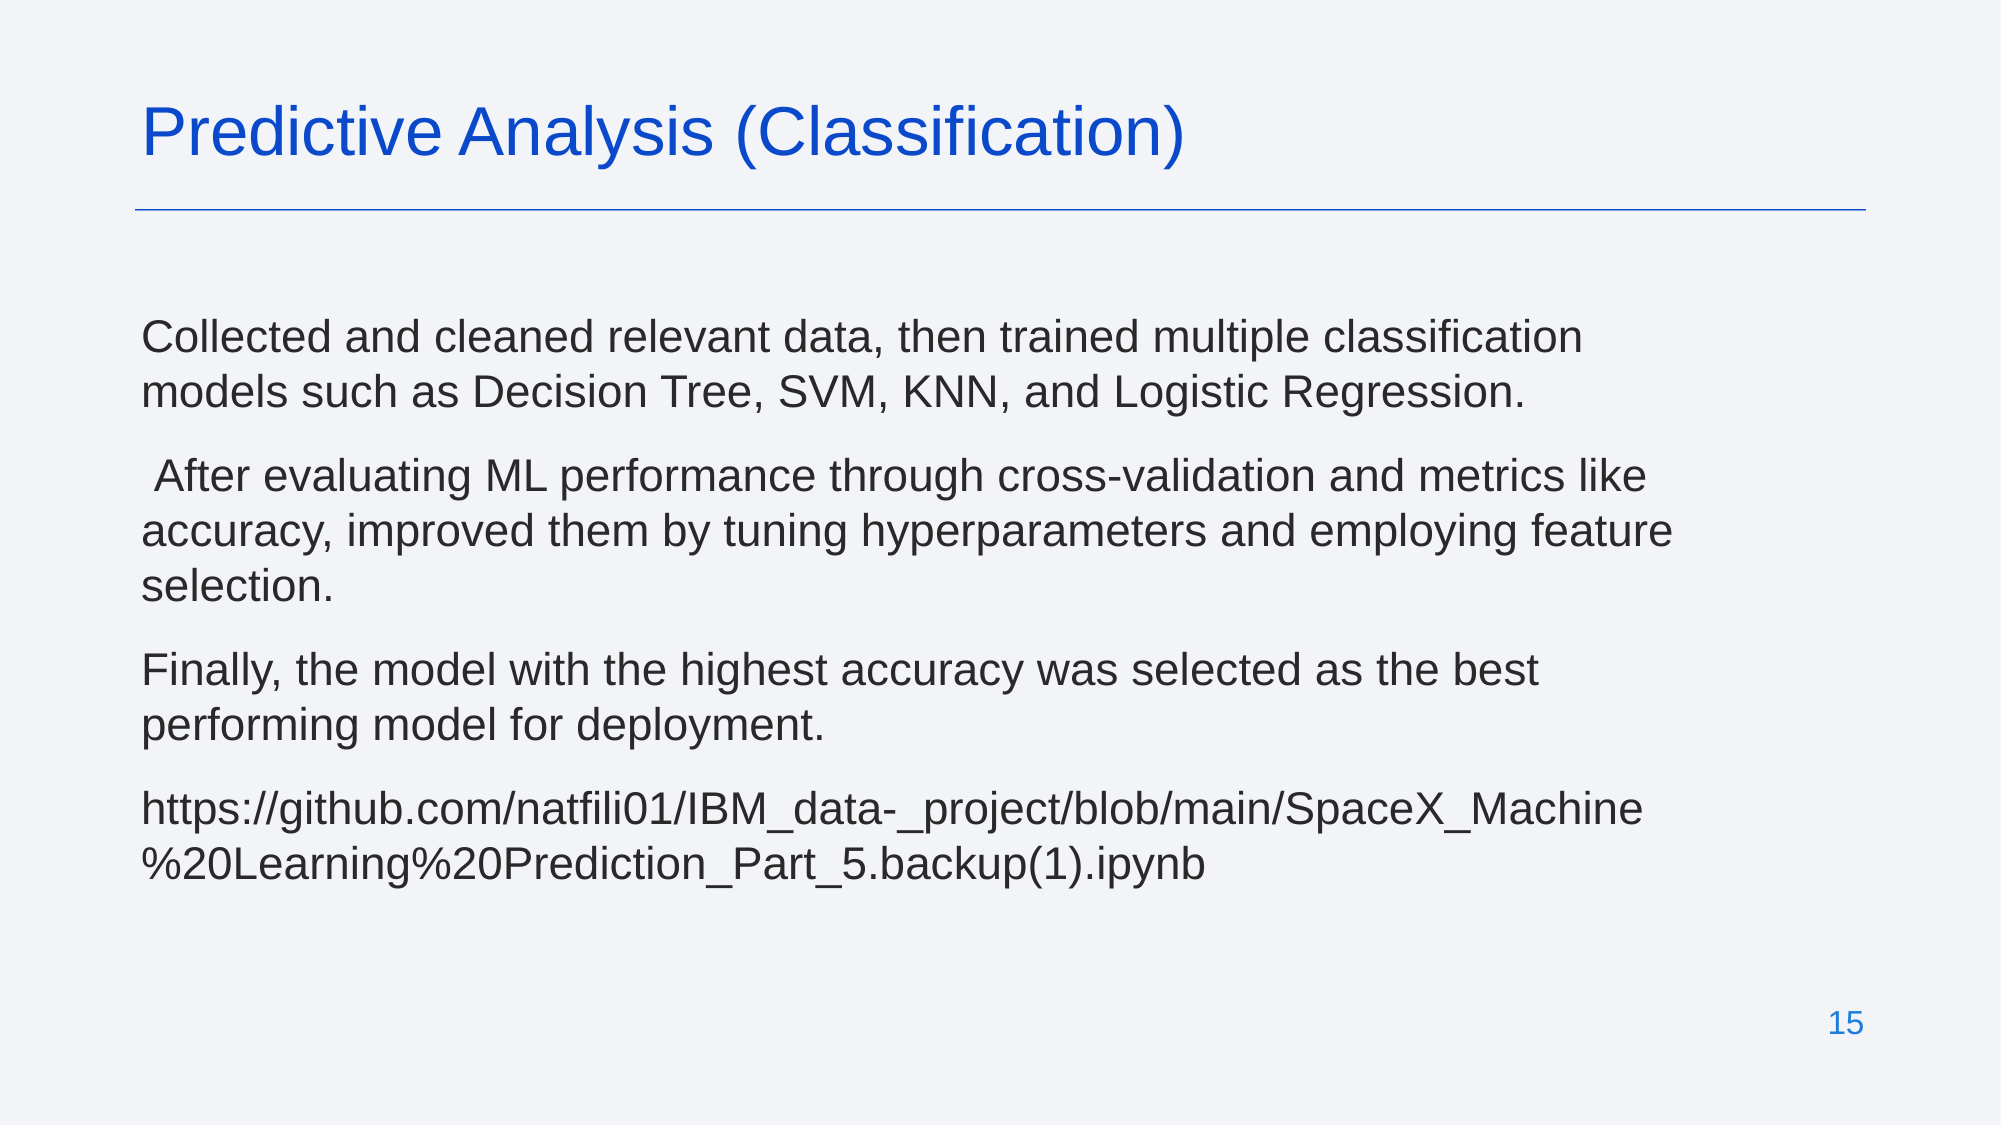

Predictive Analysis (Classification)
Collected and cleaned relevant data, then trained multiple classification models such as Decision Tree, SVM, KNN, and Logistic Regression.
 After evaluating ML performance through cross-validation and metrics like accuracy, improved them by tuning hyperparameters and employing feature selection.
Finally, the model with the highest accuracy was selected as the best performing model for deployment.
https://github.com/natfili01/IBM_data-_project/blob/main/SpaceX_Machine%20Learning%20Prediction_Part_5.backup(1).ipynb
15